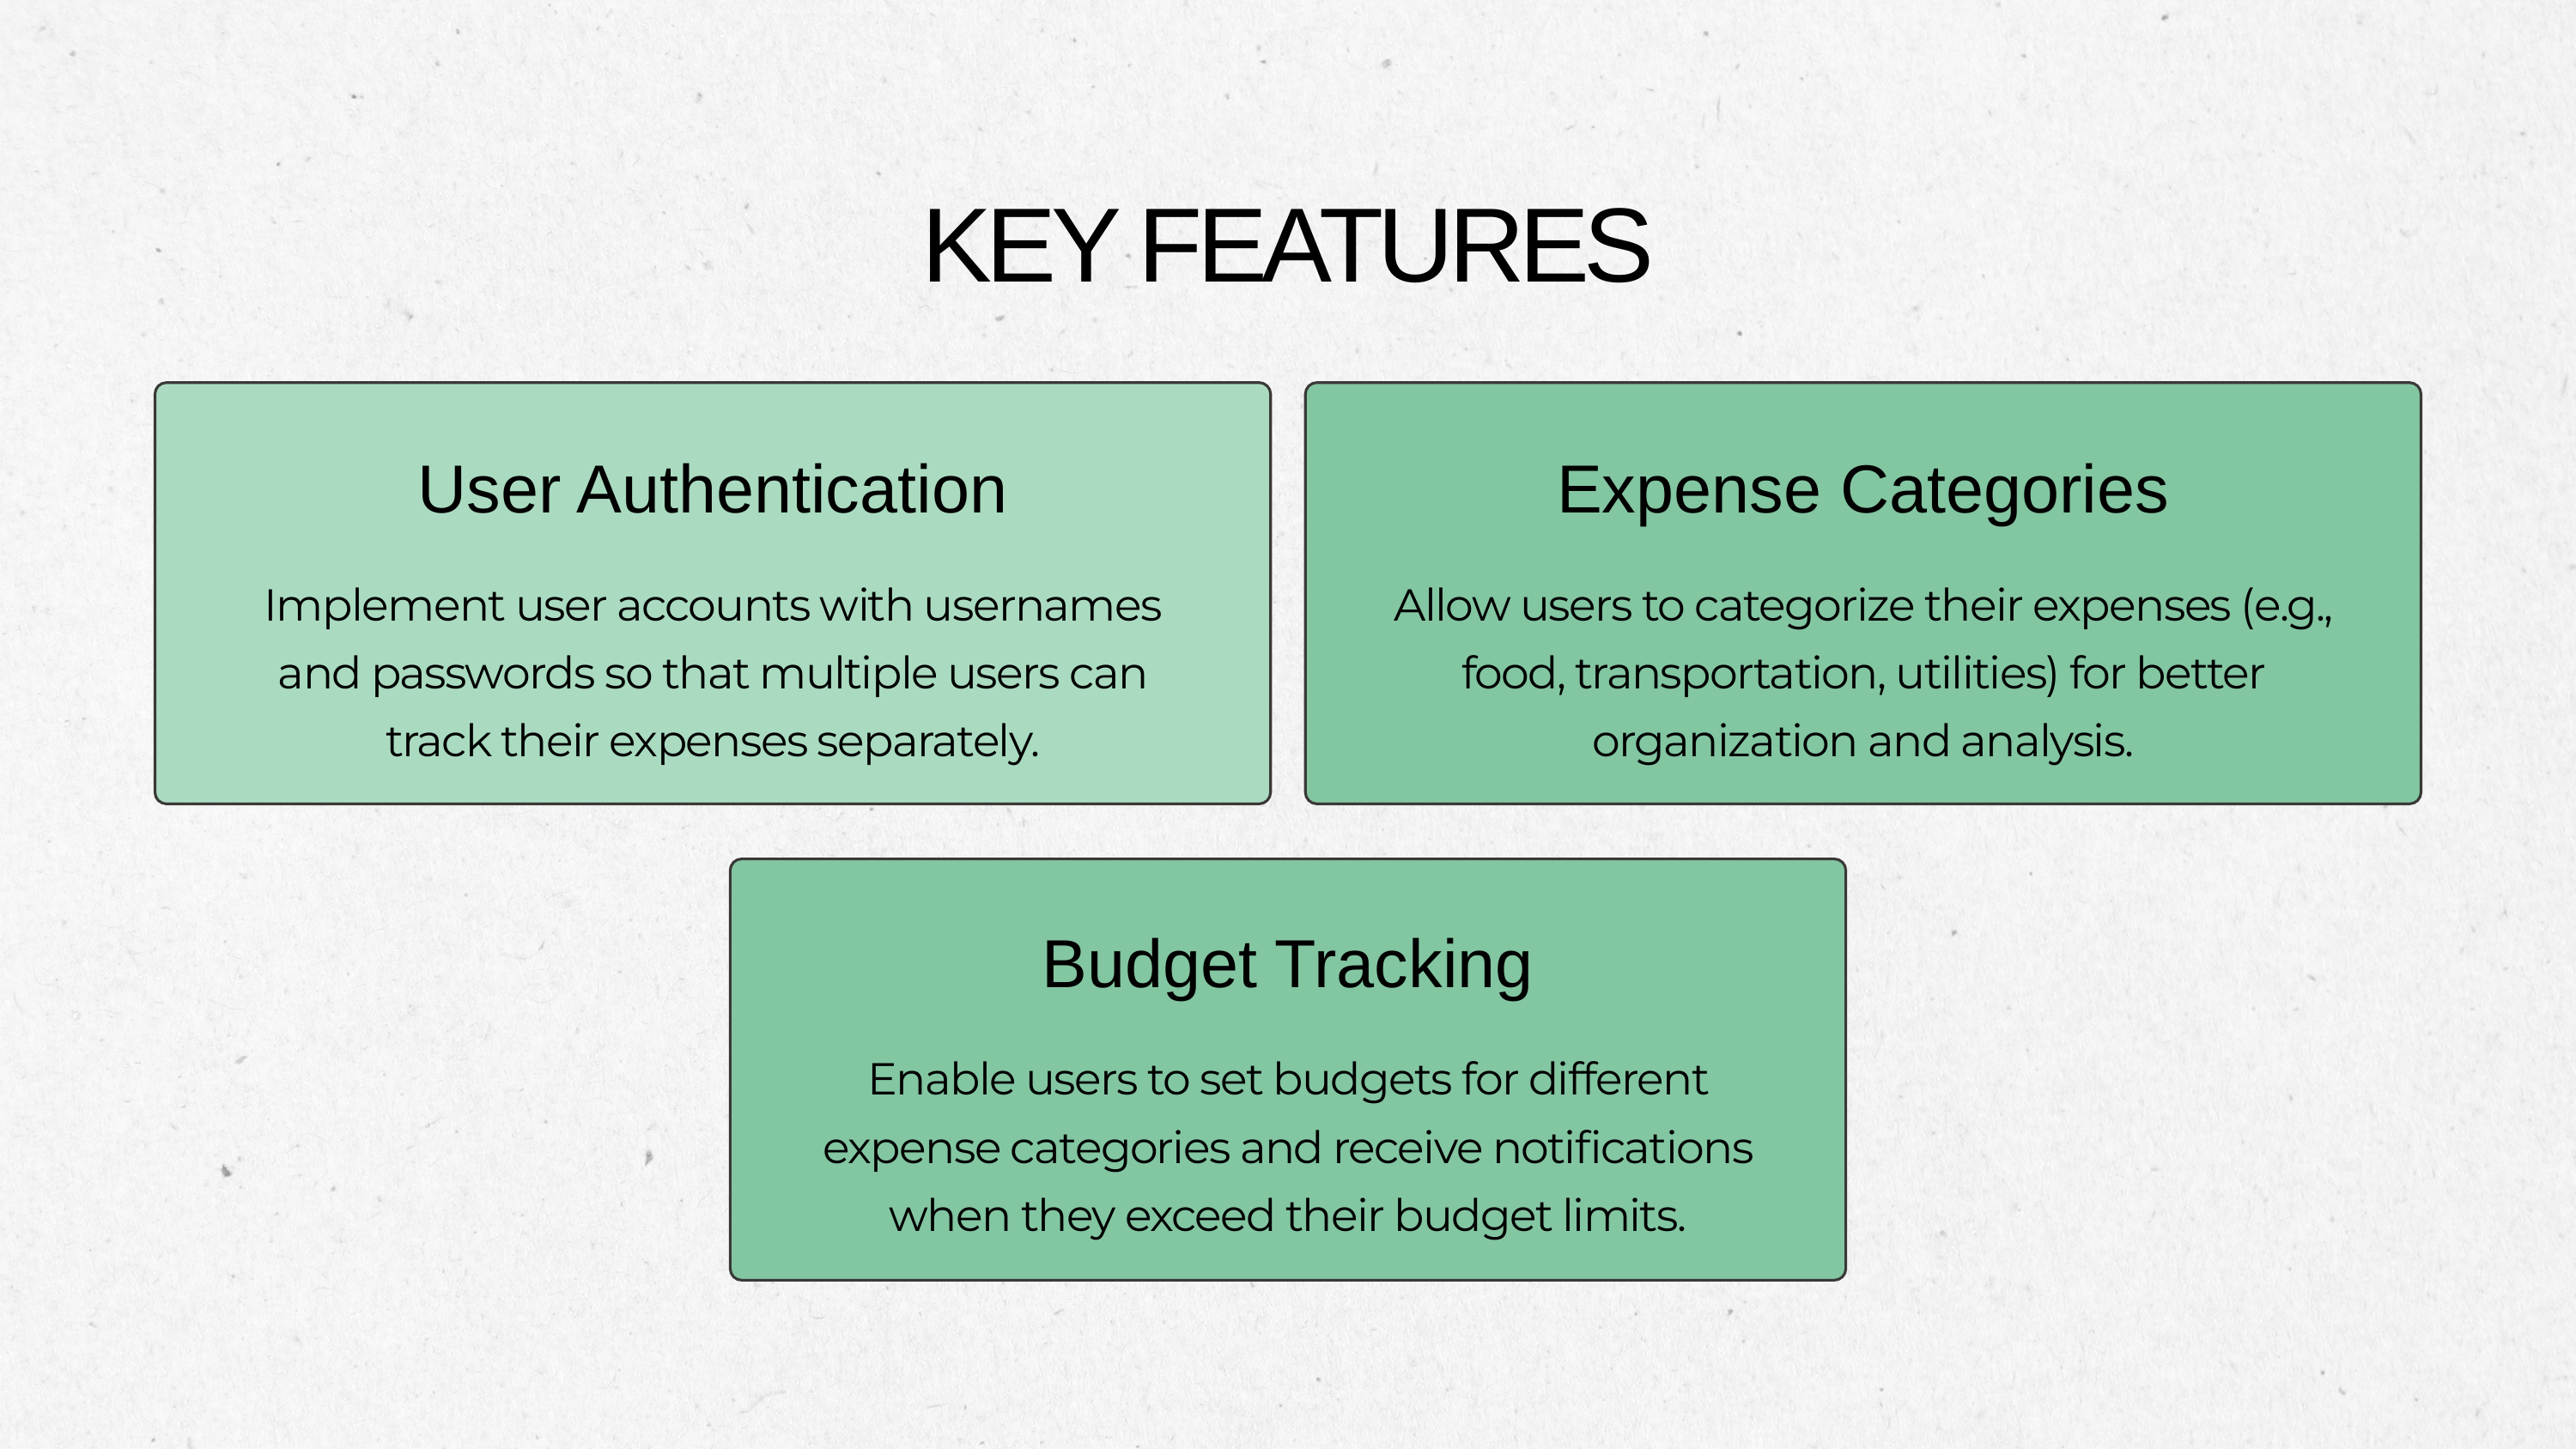

KEY FEATURES

User Authentication
Expense Categories
Implement user accounts with usernames and passwords so that multiple users can track their expenses separately.
Allow users to categorize their expenses (e.g., food, transportation, utilities) for better organization and analysis.

Budget Tracking
Enable users to set budgets for different expense categories and receive notifications when they exceed their budget limits.